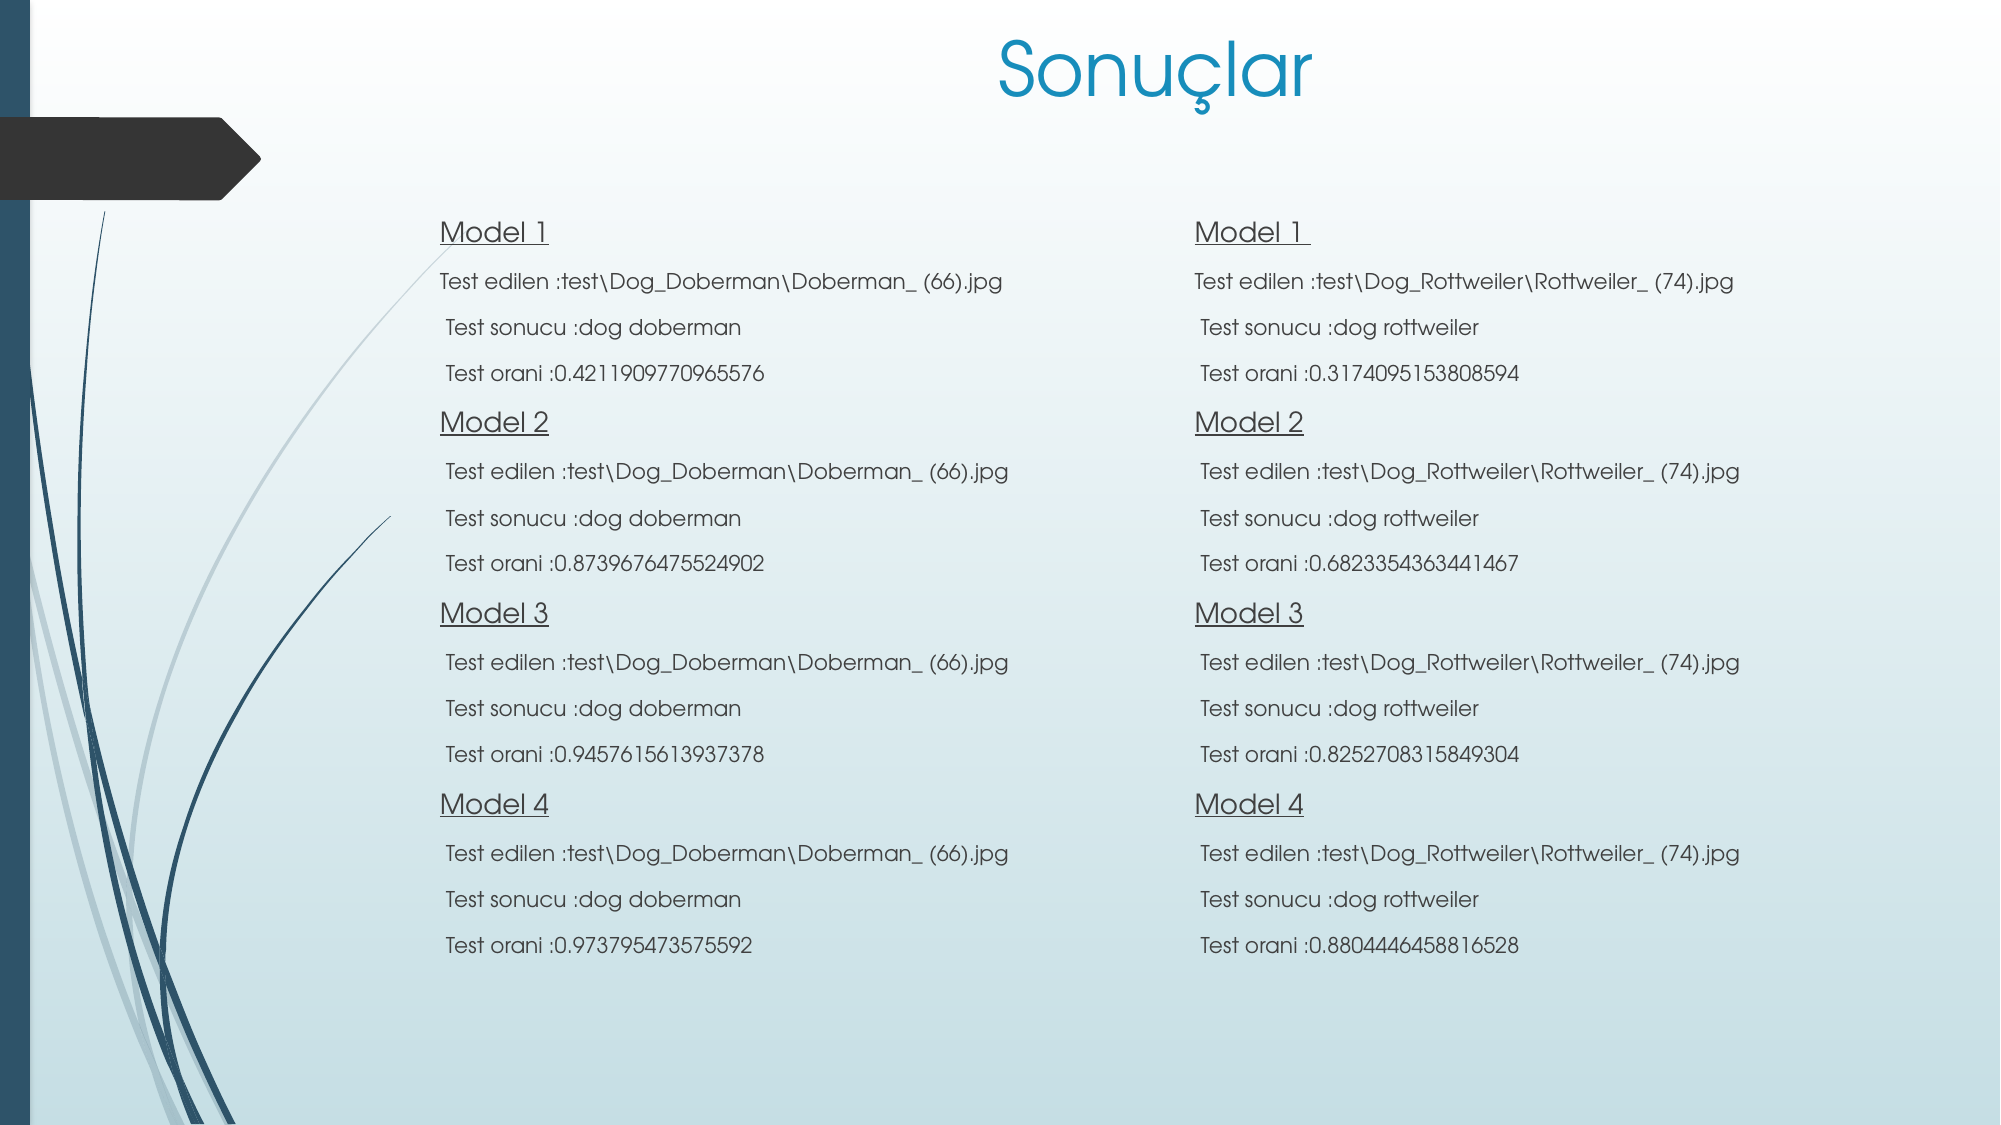

# Sonuçlar
Model 1
Test edilen :test\Dog_Doberman\Doberman_ (66).jpg
 Test sonucu :dog doberman
 Test orani :0.4211909770965576
Model 2
 Test edilen :test\Dog_Doberman\Doberman_ (66).jpg
 Test sonucu :dog doberman
 Test orani :0.8739676475524902
Model 3
 Test edilen :test\Dog_Doberman\Doberman_ (66).jpg
 Test sonucu :dog doberman
 Test orani :0.9457615613937378
Model 4
 Test edilen :test\Dog_Doberman\Doberman_ (66).jpg
 Test sonucu :dog doberman
 Test orani :0.973795473575592
Model 1
Test edilen :test\Dog_Rottweiler\Rottweiler_ (74).jpg
 Test sonucu :dog rottweiler
 Test orani :0.3174095153808594
Model 2
 Test edilen :test\Dog_Rottweiler\Rottweiler_ (74).jpg
 Test sonucu :dog rottweiler
 Test orani :0.6823354363441467
Model 3
 Test edilen :test\Dog_Rottweiler\Rottweiler_ (74).jpg
 Test sonucu :dog rottweiler
 Test orani :0.8252708315849304
Model 4
 Test edilen :test\Dog_Rottweiler\Rottweiler_ (74).jpg
 Test sonucu :dog rottweiler
 Test orani :0.8804446458816528